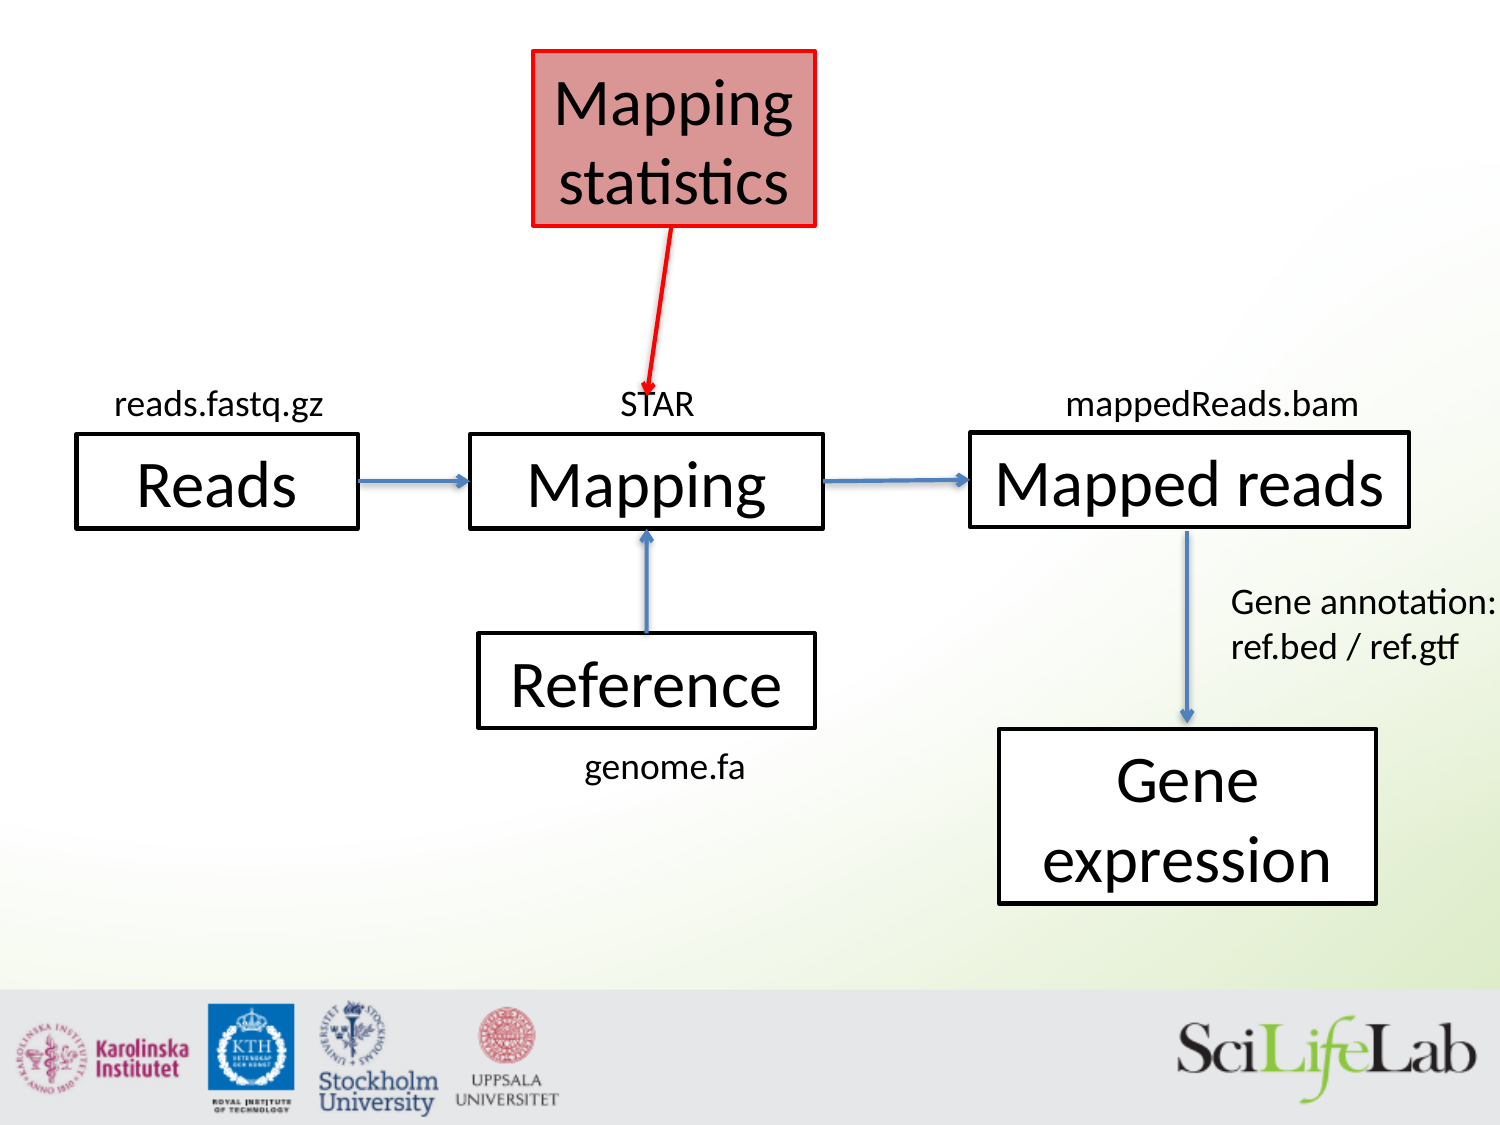

Mapping statistics
reads.fastq.gz
STAR
mappedReads.bam
Mapped reads
Reads
Mapping
Gene annotation:
ref.bed / ref.gtf

Reference
Gene expression
genome.fa